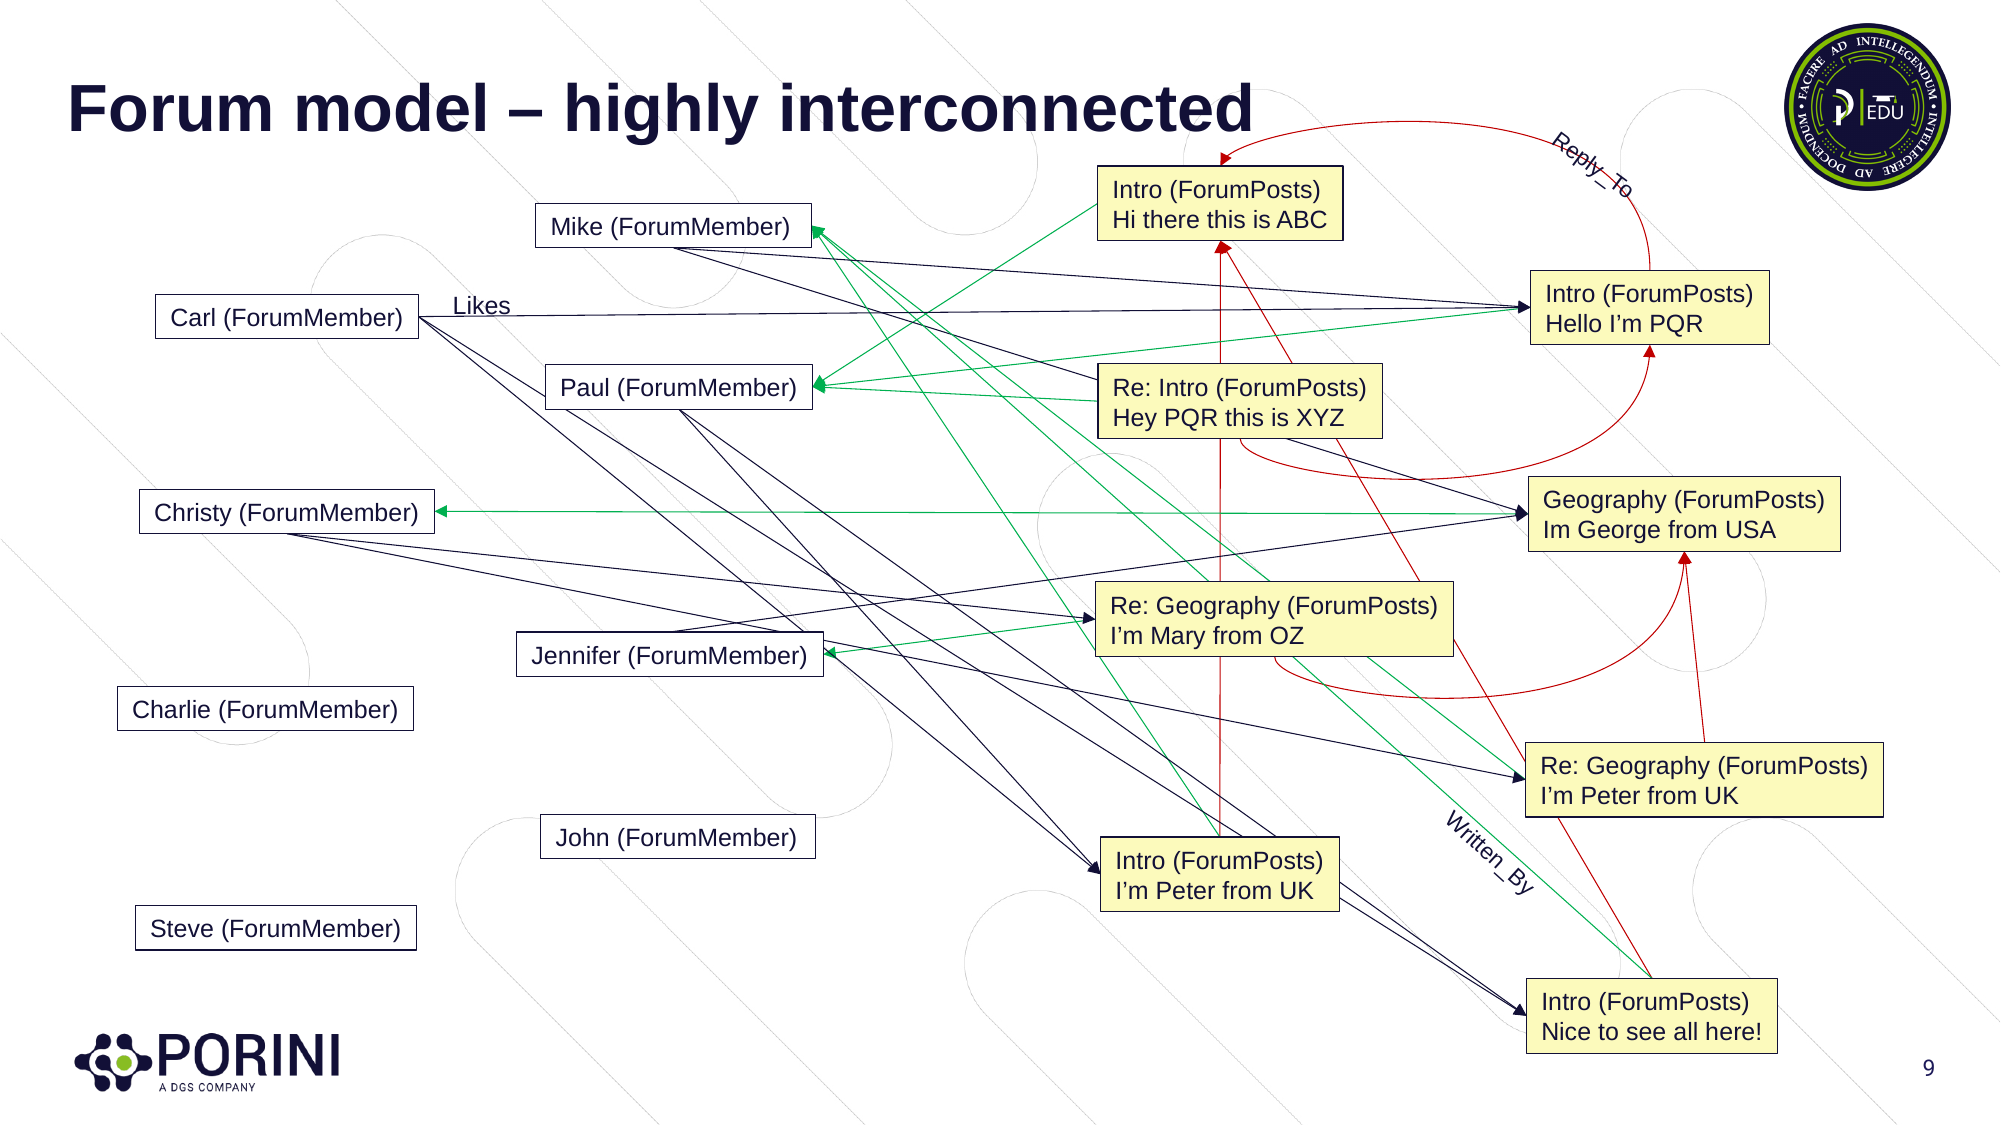

# Forum model – highly interconnected
Reply_To
Intro (ForumPosts)
Hi there this is ABC
Mike (ForumMember)
Intro (ForumPosts)
Hello I’m PQR
Likes
Carl (ForumMember)
Re: Intro (ForumPosts)
Hey PQR this is XYZ
Paul (ForumMember)
Geography (ForumPosts)
Im George from USA
Christy (ForumMember)
Re: Geography (ForumPosts)
I’m Mary from OZ
Jennifer (ForumMember)
Charlie (ForumMember)
Re: Geography (ForumPosts)
I’m Peter from UK
John (ForumMember)
Written_By
Intro (ForumPosts)
I’m Peter from UK
Steve (ForumMember)
Intro (ForumPosts)
Nice to see all here!
9